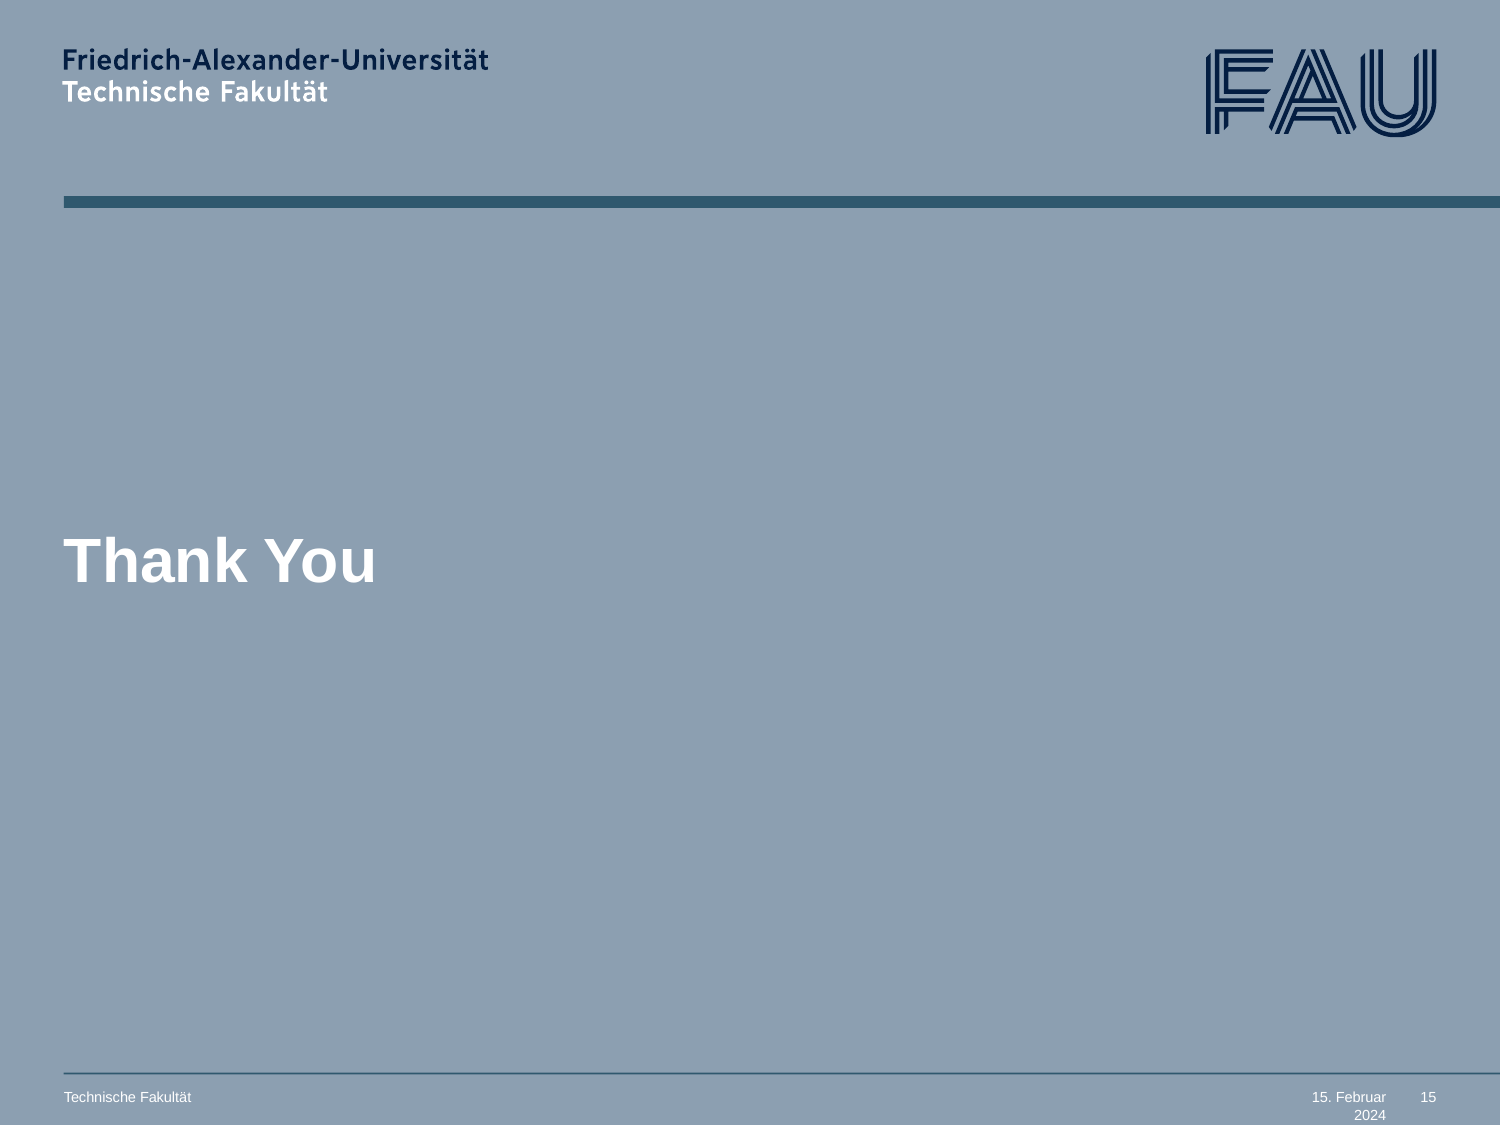

# Thank You
Technische Fakultät
15. Februar 2024
15